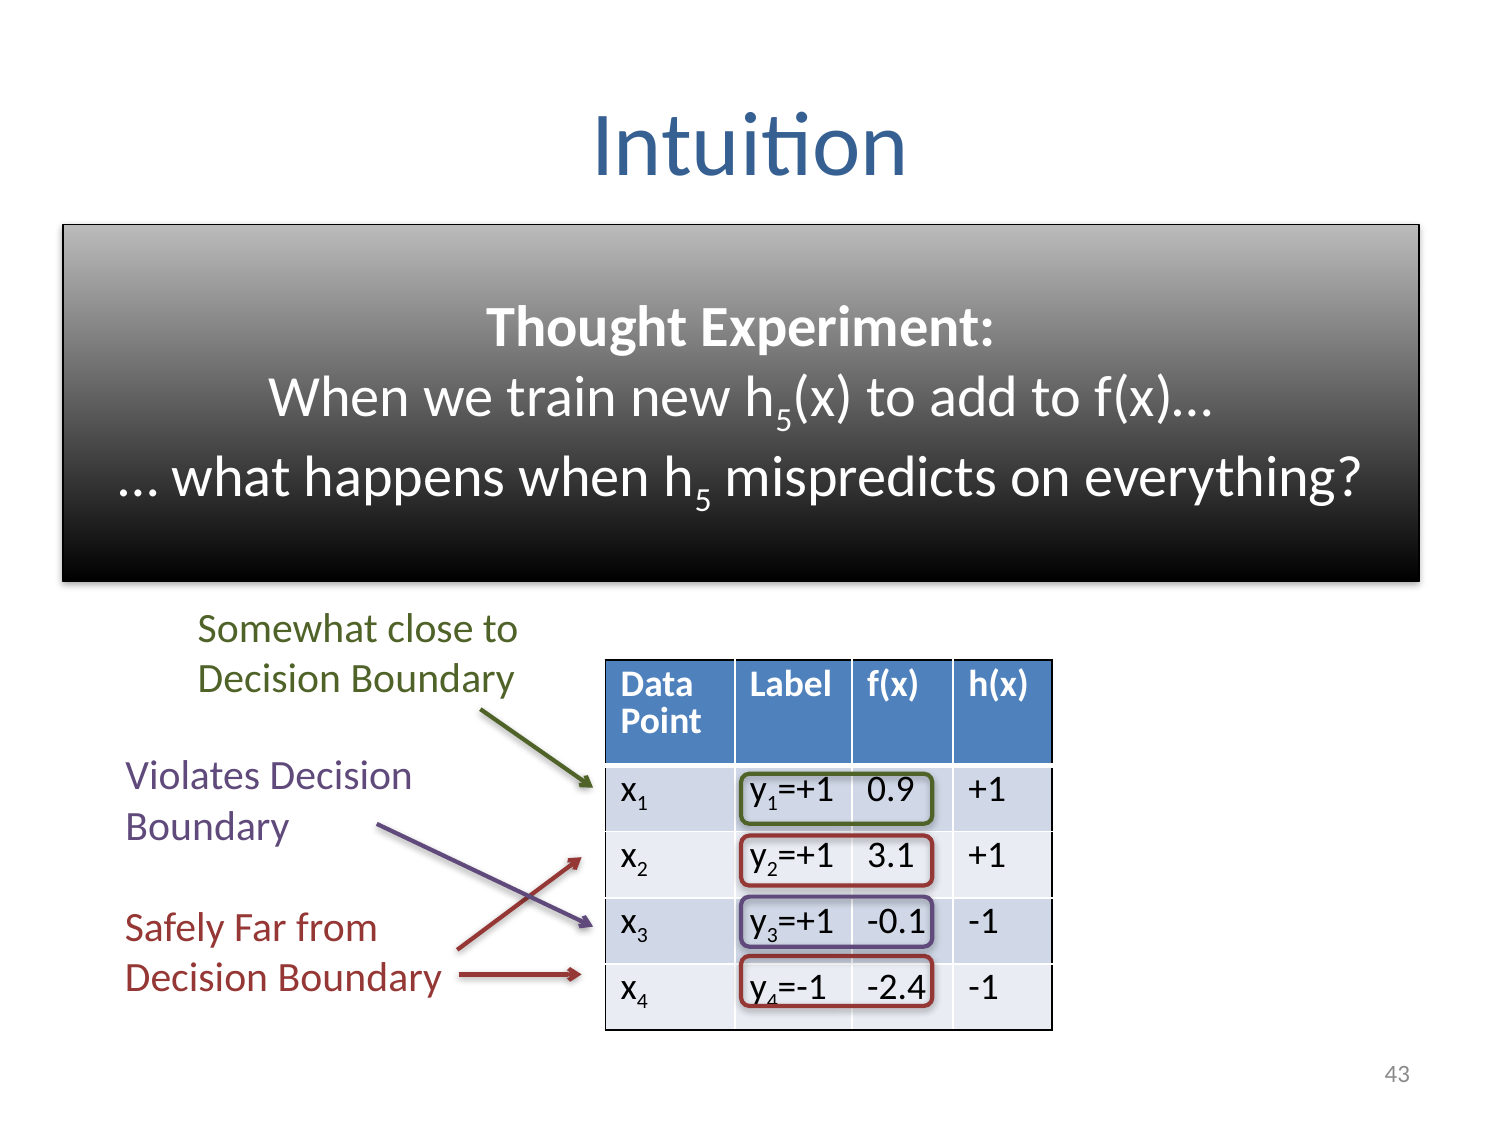

# Intuition
Thought Experiment:
When we train new h5(x) to add to f(x)…
… what happens when h5 mispredicts on everything?
Aggregate Scoring Function:
f(x) = 0.1*h1(x) +  1.5*h2(x) + 0.4*h3(x) + 1.1*h4(x)
Aggregate Classifier:
h(x) = sign(f(x))
Somewhat close to
Decision Boundary
| Data Point | Label | f(x) | h(x) |
| --- | --- | --- | --- |
| x1 | y1=+1 | 0.9 | +1 |
| x2 | y2=+1 | 3.1 | +1 |
| x3 | y3=+1 | -0.1 | -1 |
| x4 | y4=-1 | -2.4 | -1 |
Violates Decision
Boundary

Safely Far from
Decision Boundary

43